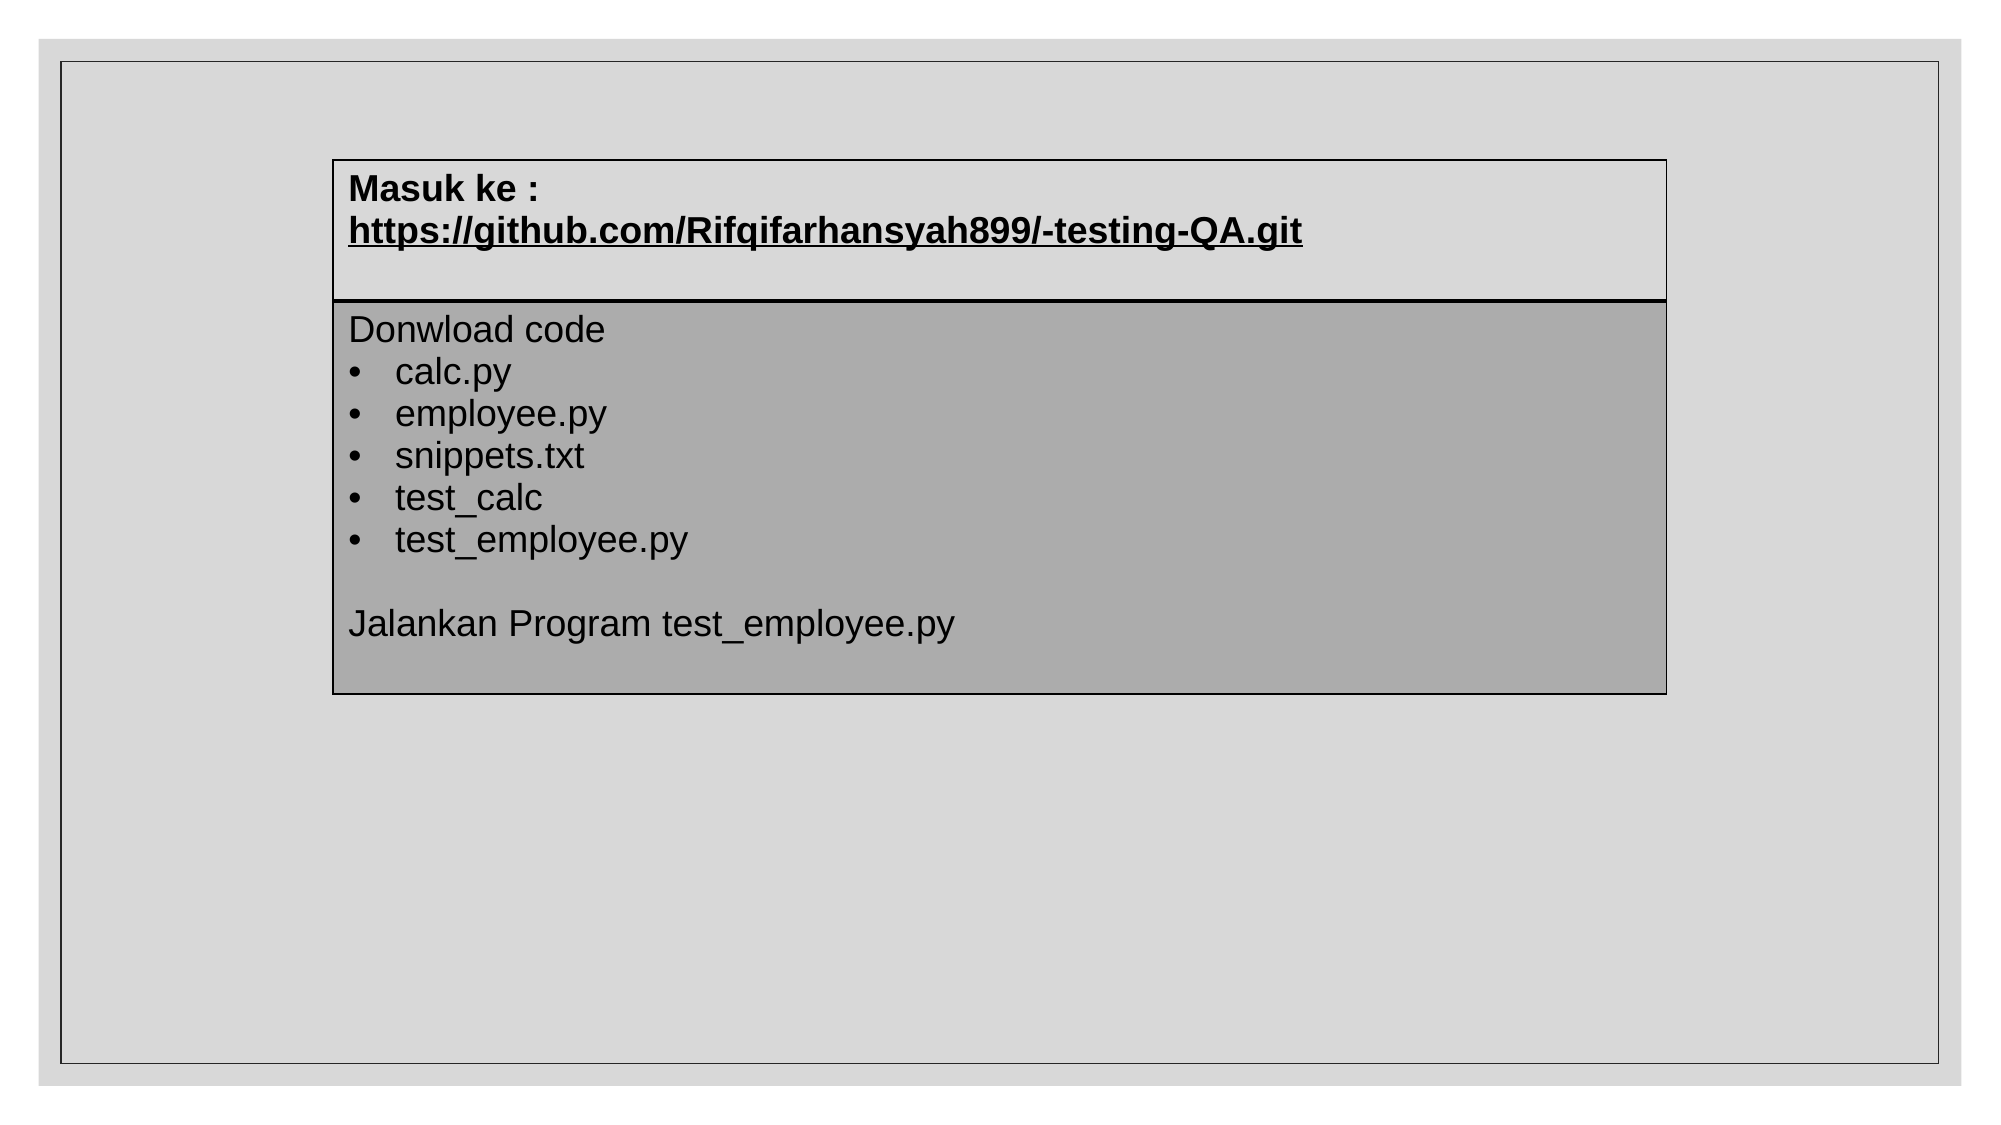

| Masuk ke : https://github.com/Rifqifarhansyah899/-testing-QA.git |
| --- |
| Donwload code calc.py employee.py snippets.txt test\_calc test\_employee.py Jalankan Program test\_employee.py |